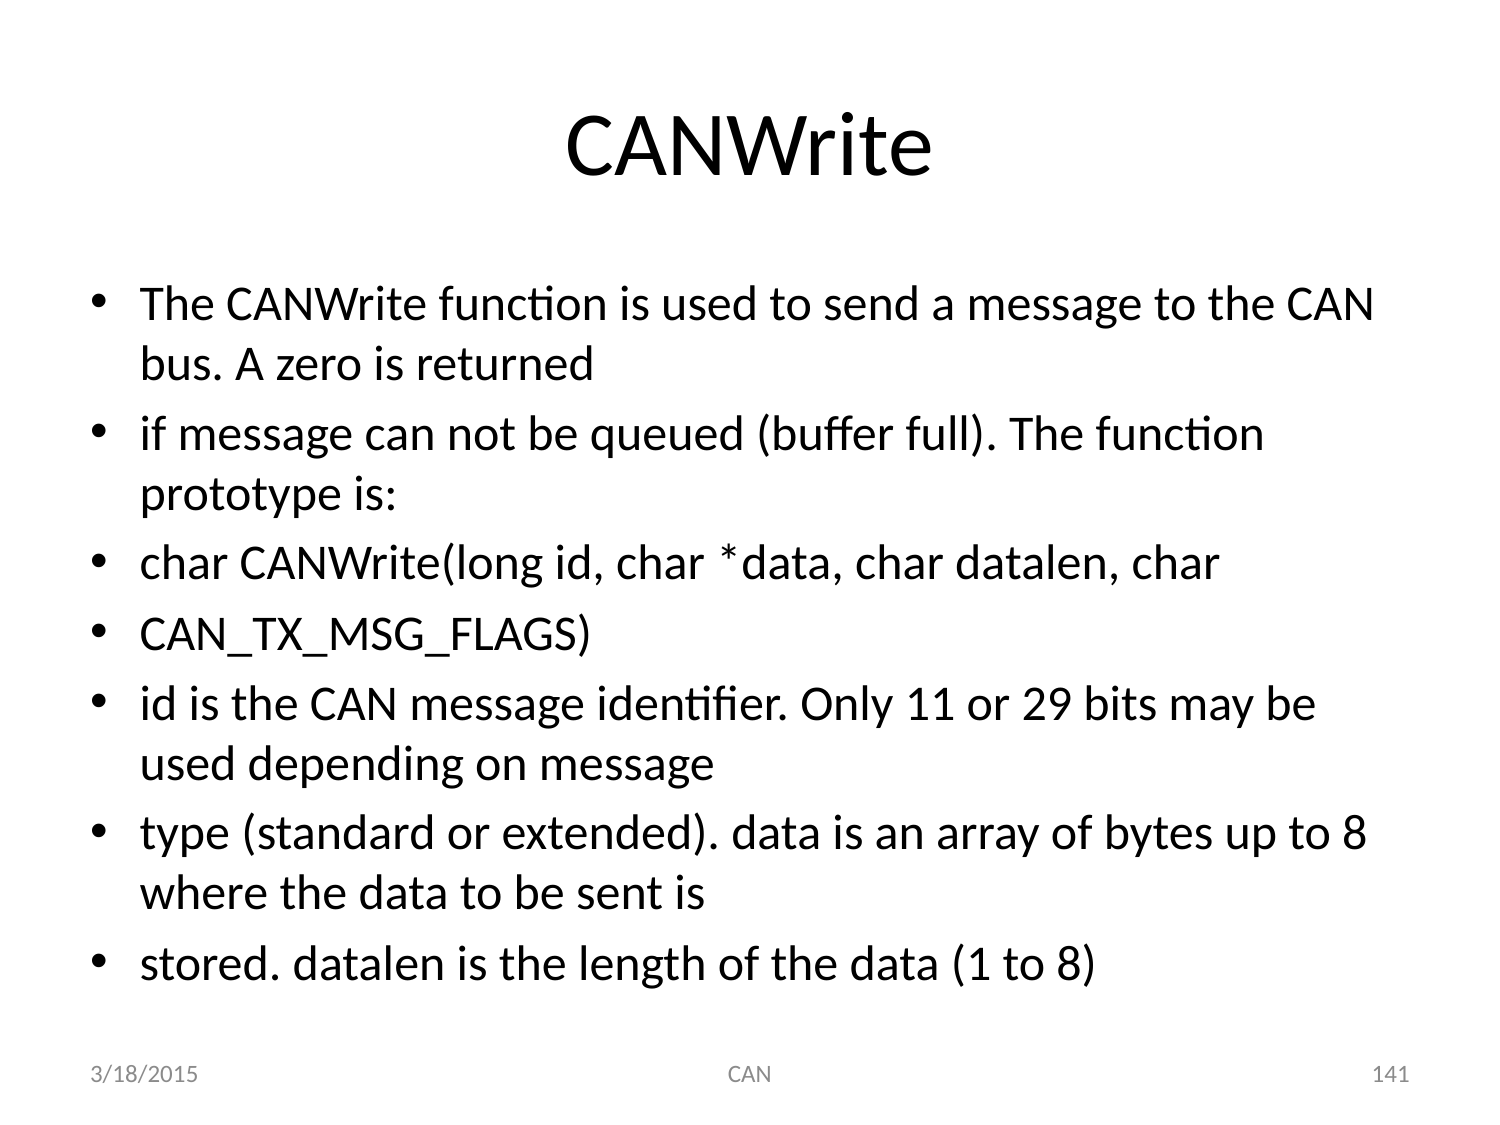

# CANWrite
The CANWrite function is used to send a message to the CAN bus. A zero is returned
if message can not be queued (buffer full). The function prototype is:
char CANWrite(long id, char *data, char datalen, char
CAN_TX_MSG_FLAGS)
id is the CAN message identifier. Only 11 or 29 bits may be used depending on message
type (standard or extended). data is an array of bytes up to 8 where the data to be sent is
stored. datalen is the length of the data (1 to 8)
3/18/2015
CAN
141